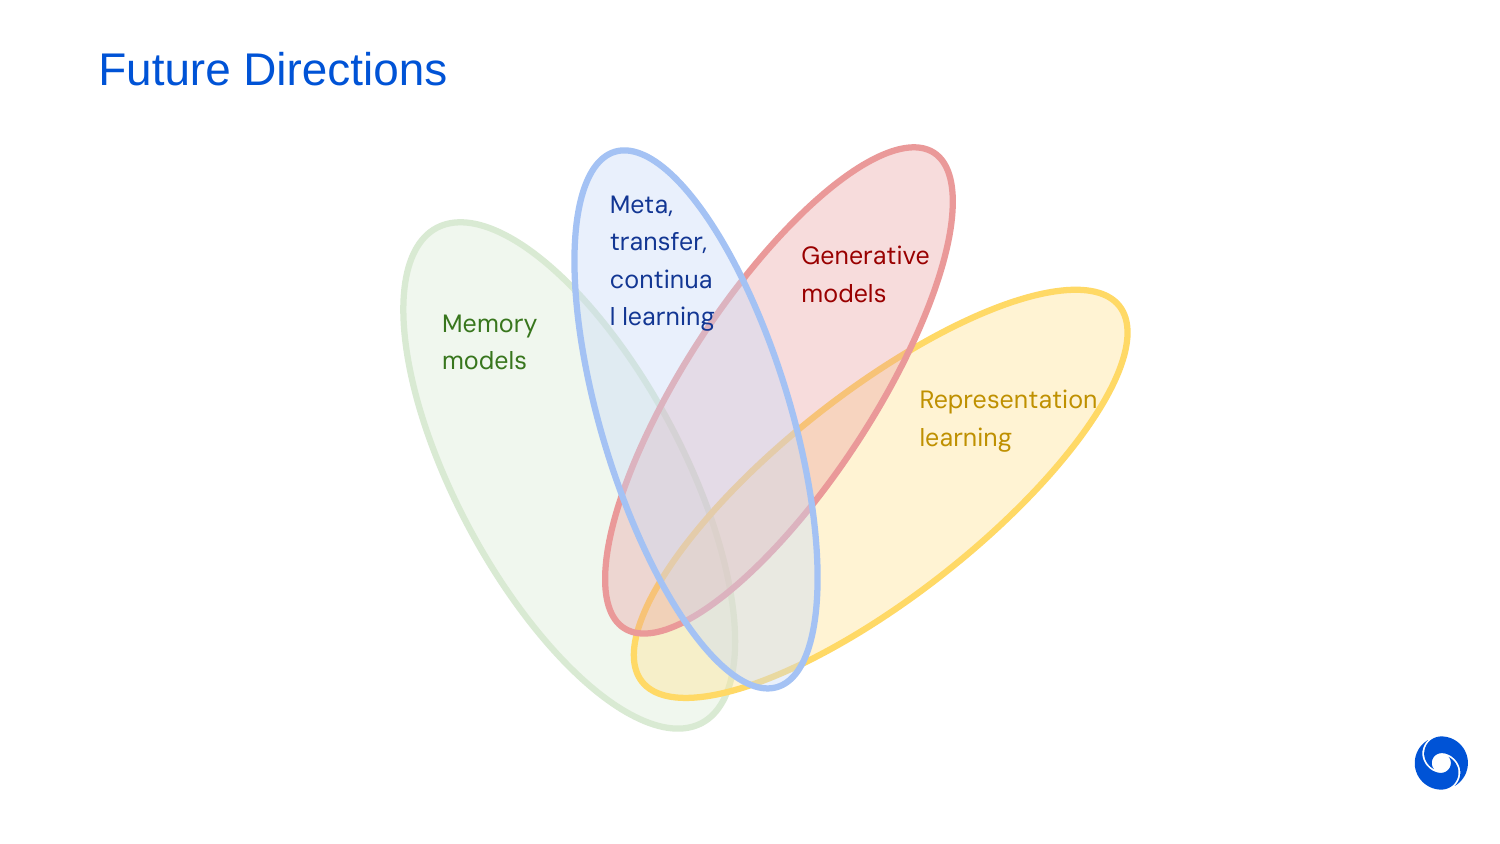

# Future Directions

Meta, transfer, continual learning

Generative models
Memory models
Representation learning